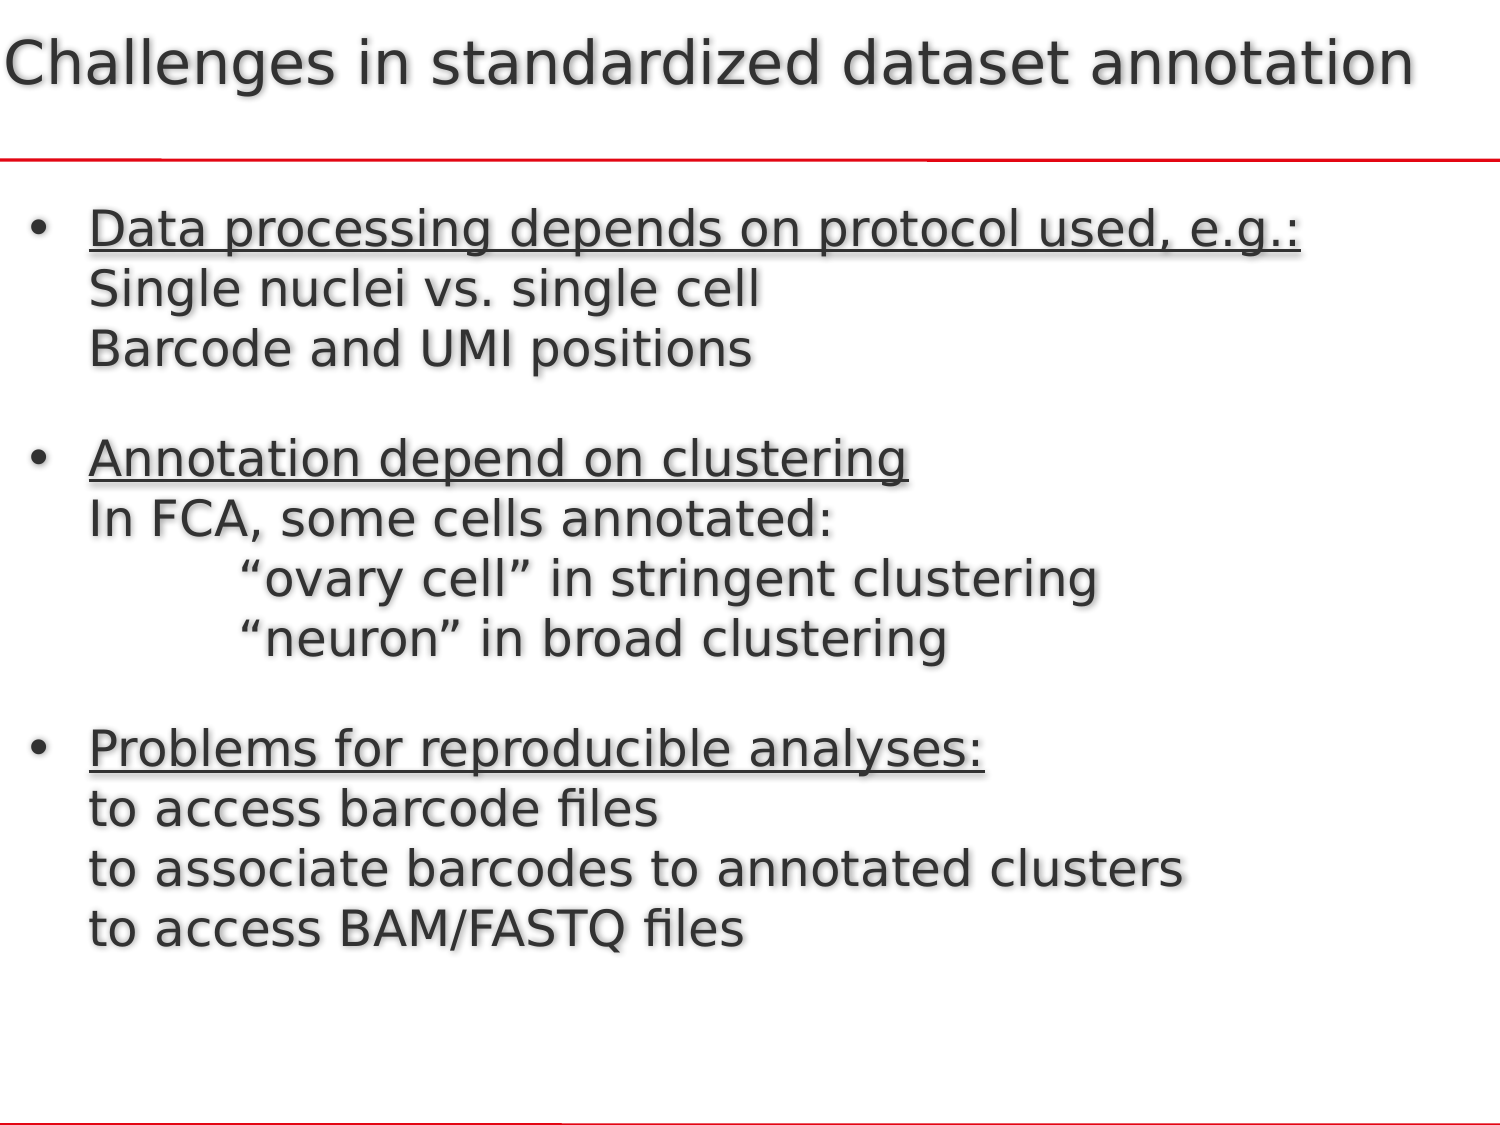

# Challenges in standardized dataset annotation
Data processing depends on protocol used, e.g.:
Single nuclei vs. single cell
Barcode and UMI positions
Annotation depend on clustering
In FCA, some cells annotated:
	“ovary cell” in stringent clustering
	“neuron” in broad clustering
Problems for reproducible analyses:
to access barcode files
to associate barcodes to annotated clusters
to access BAM/FASTQ files